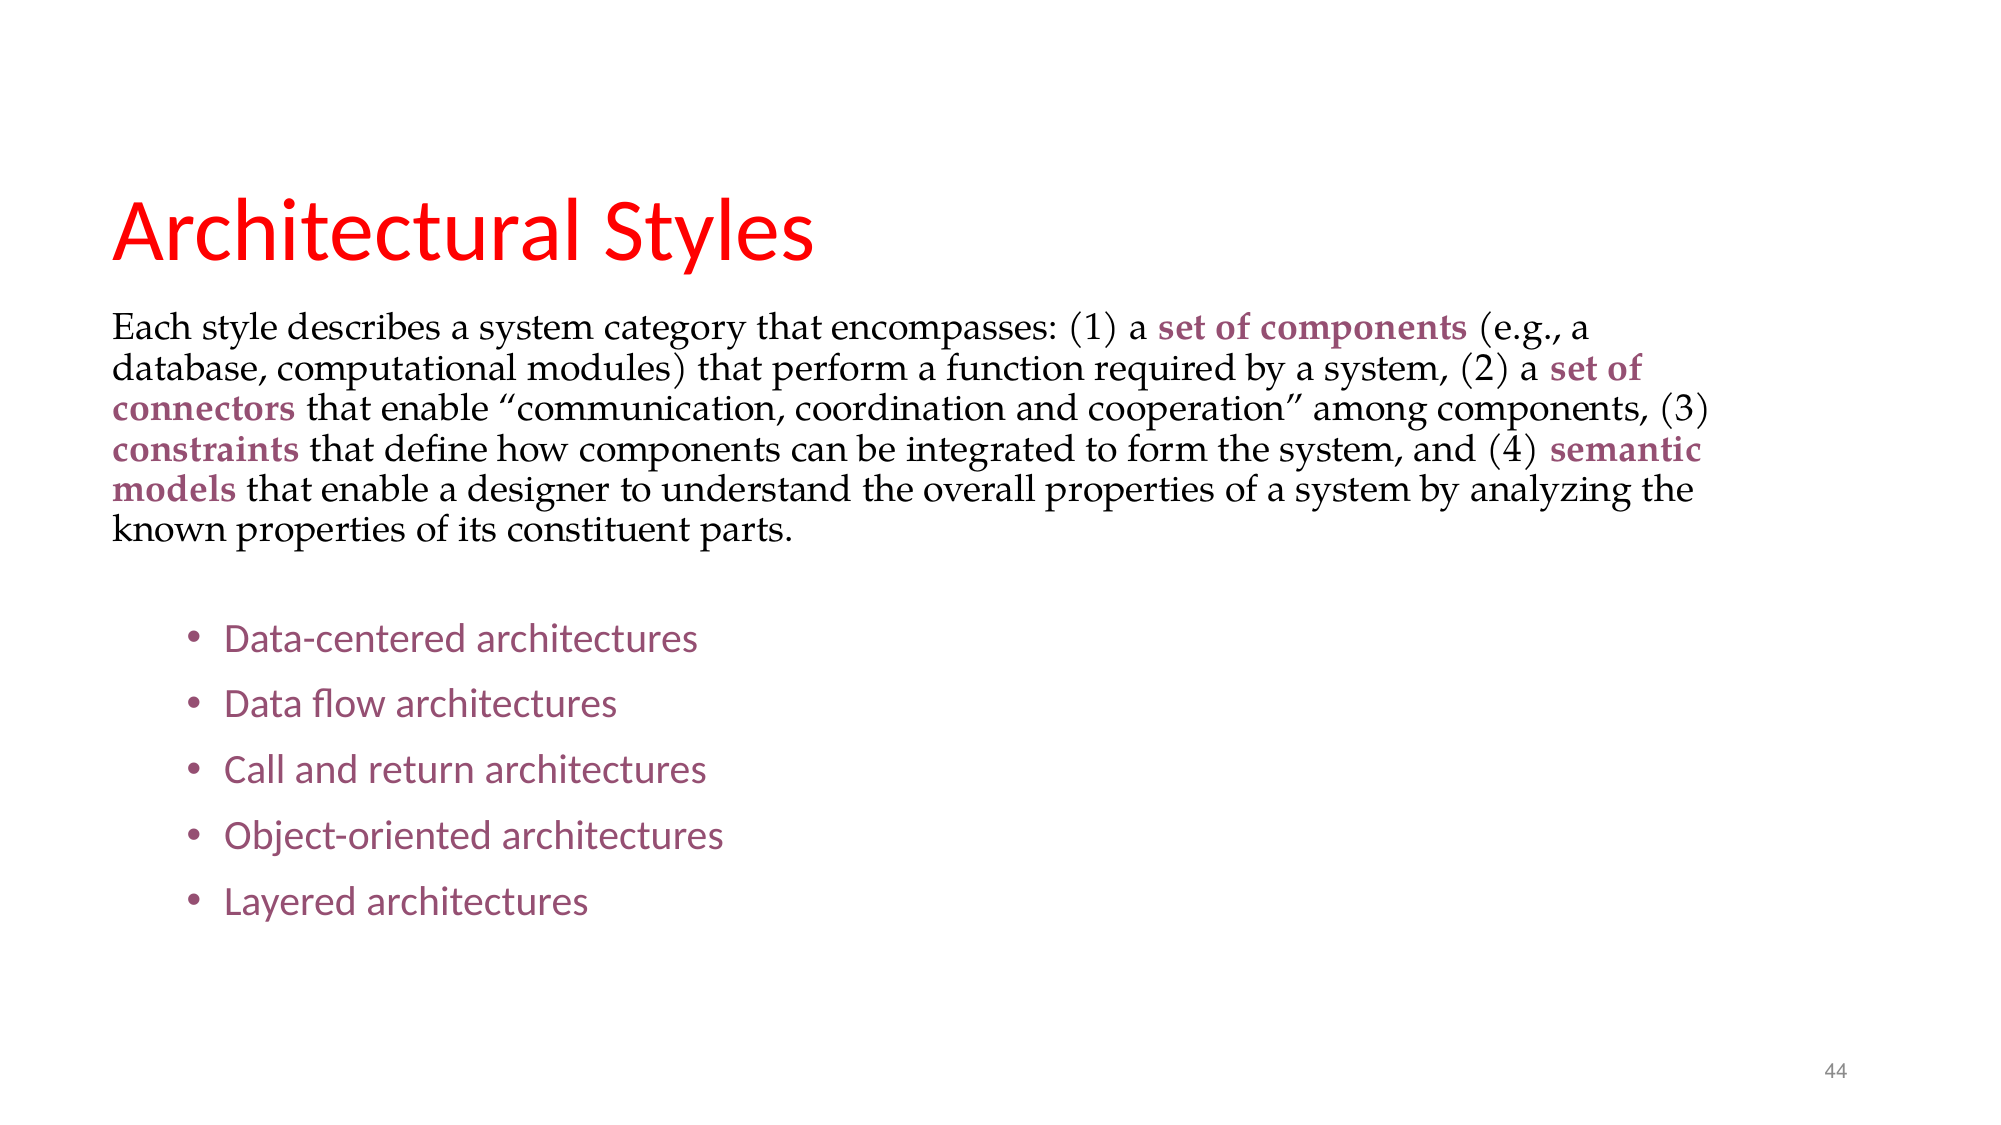

# Architectural Styles
Each style describes a system category that encompasses: (1) a set of components (e.g., a database, computational modules) that perform a function required by a system, (2) a set of connectors that enable “communication, coordination and cooperation” among components, (3) constraints that define how components can be integrated to form the system, and (4) semantic models that enable a designer to understand the overall properties of a system by analyzing the known properties of its constituent parts.
Data-centered architectures
Data flow architectures
Call and return architectures
Object-oriented architectures
Layered architectures
44